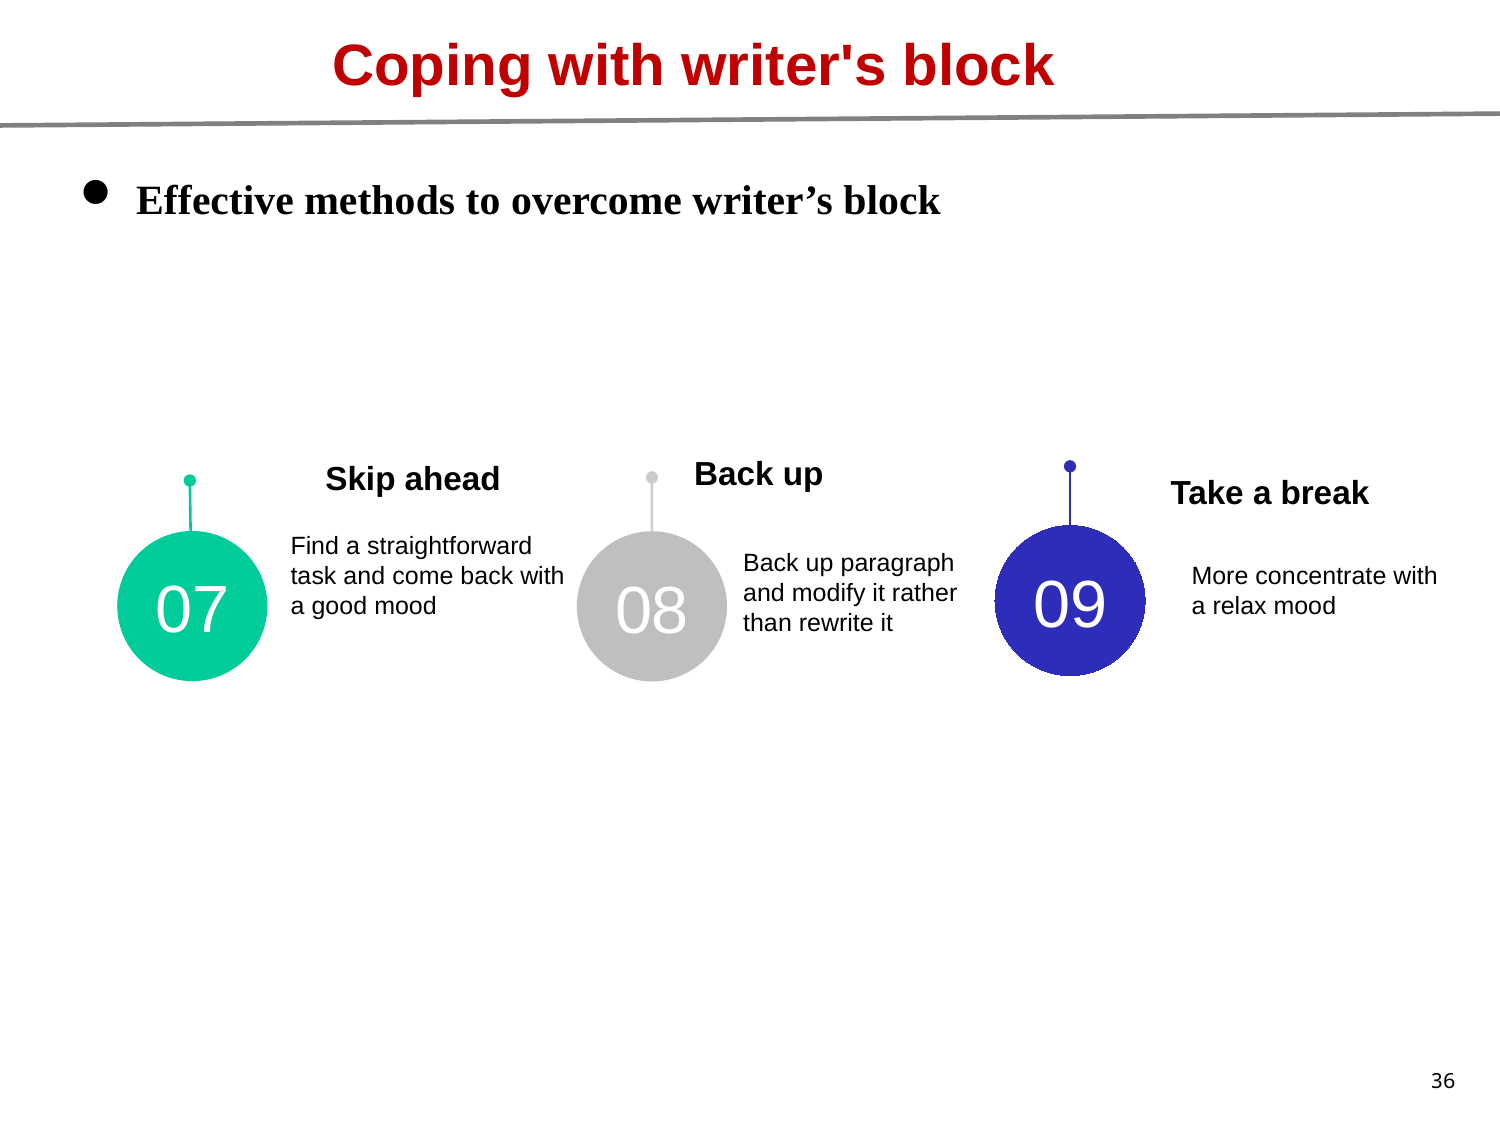

Coping with writer's block
Effective methods to overcome writer’s block
Back up
Skip ahead
Take a break
Find a straightforward task and come back with a good mood

09

07

08
Back up paragraph and modify it rather than rewrite it
More concentrate with a relax mood